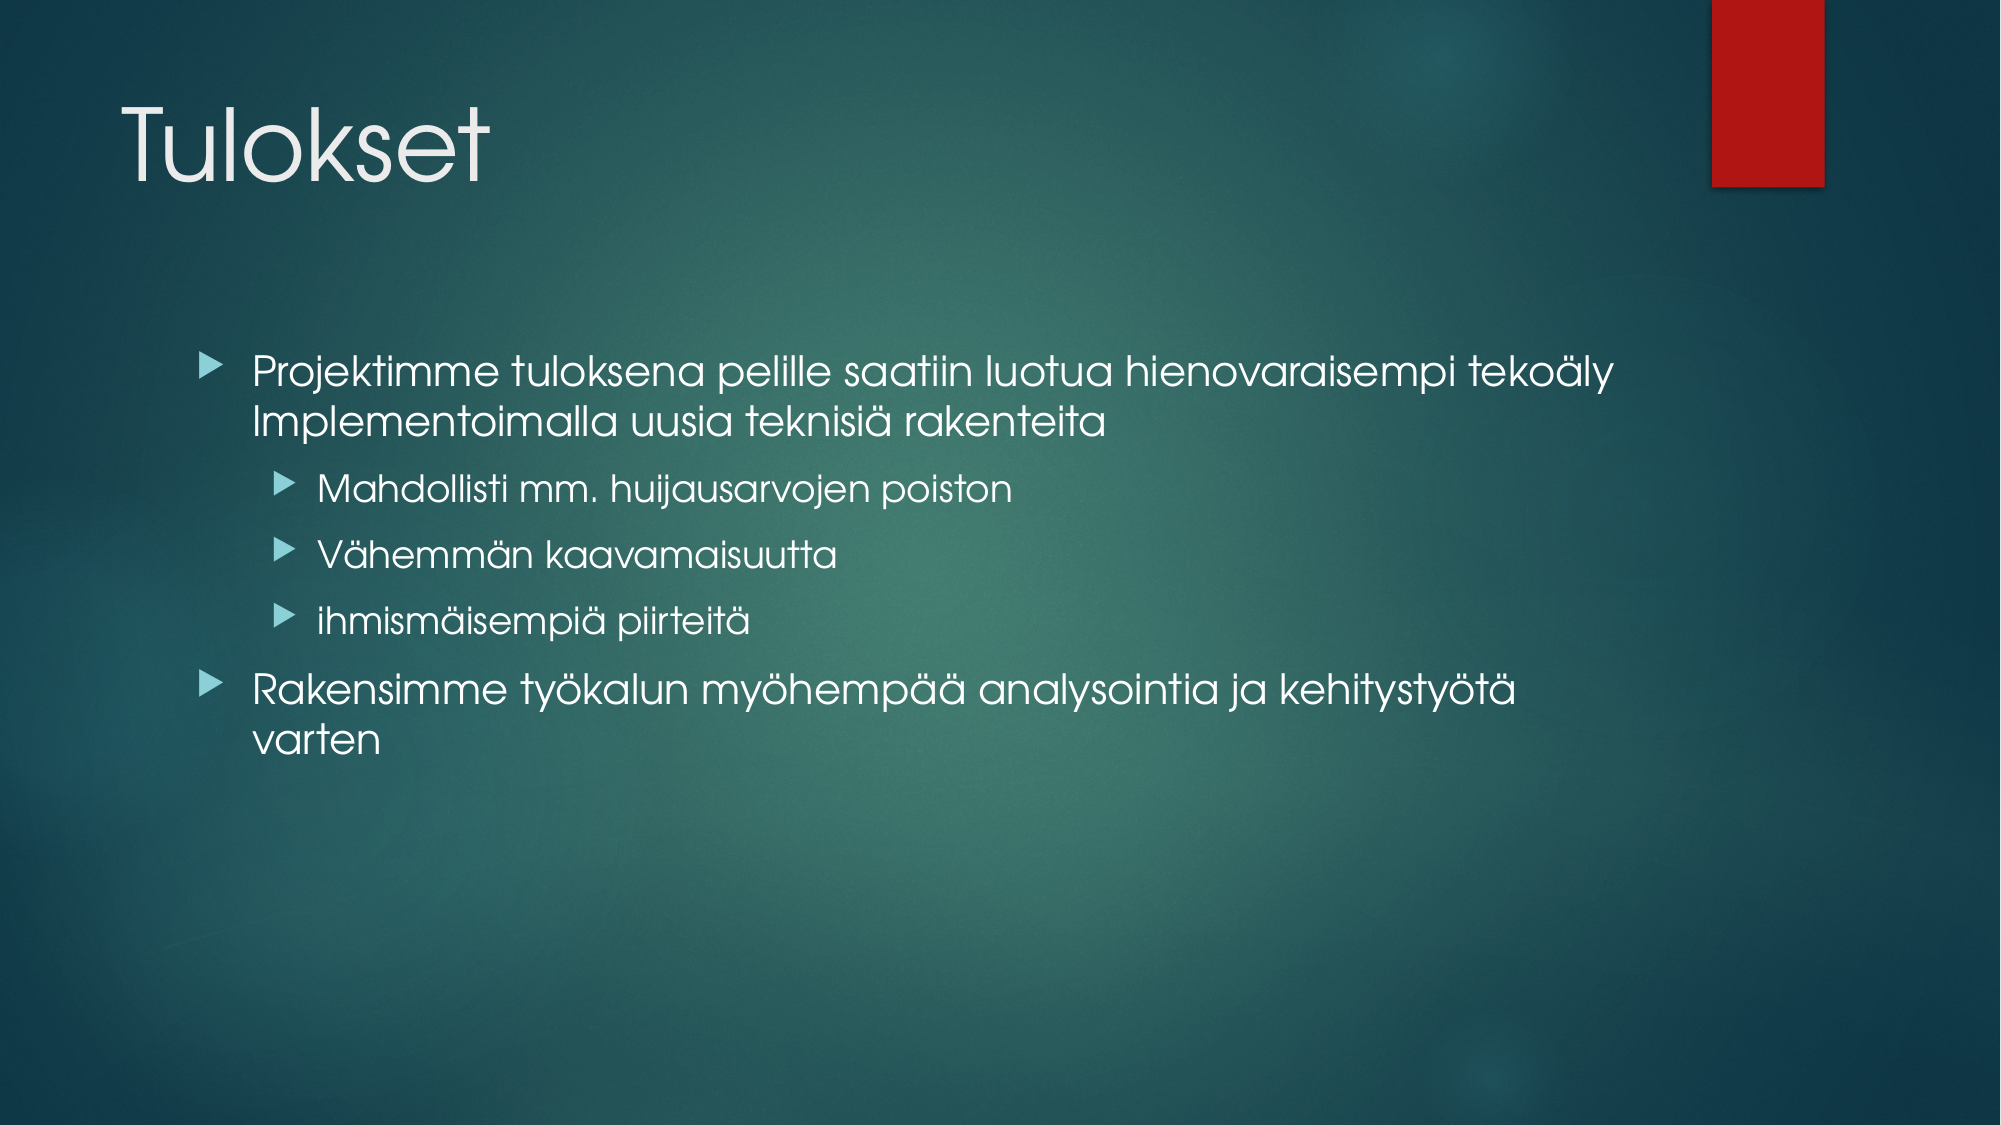

# Tulokset
Projektimme tuloksena pelille saatiin luotua hienovaraisempi tekoäly Implementoimalla uusia teknisiä rakenteita
Mahdollisti mm. huijausarvojen poiston
Vähemmän kaavamaisuutta
ihmismäisempiä piirteitä
Rakensimme työkalun myöhempää analysointia ja kehitystyötä varten